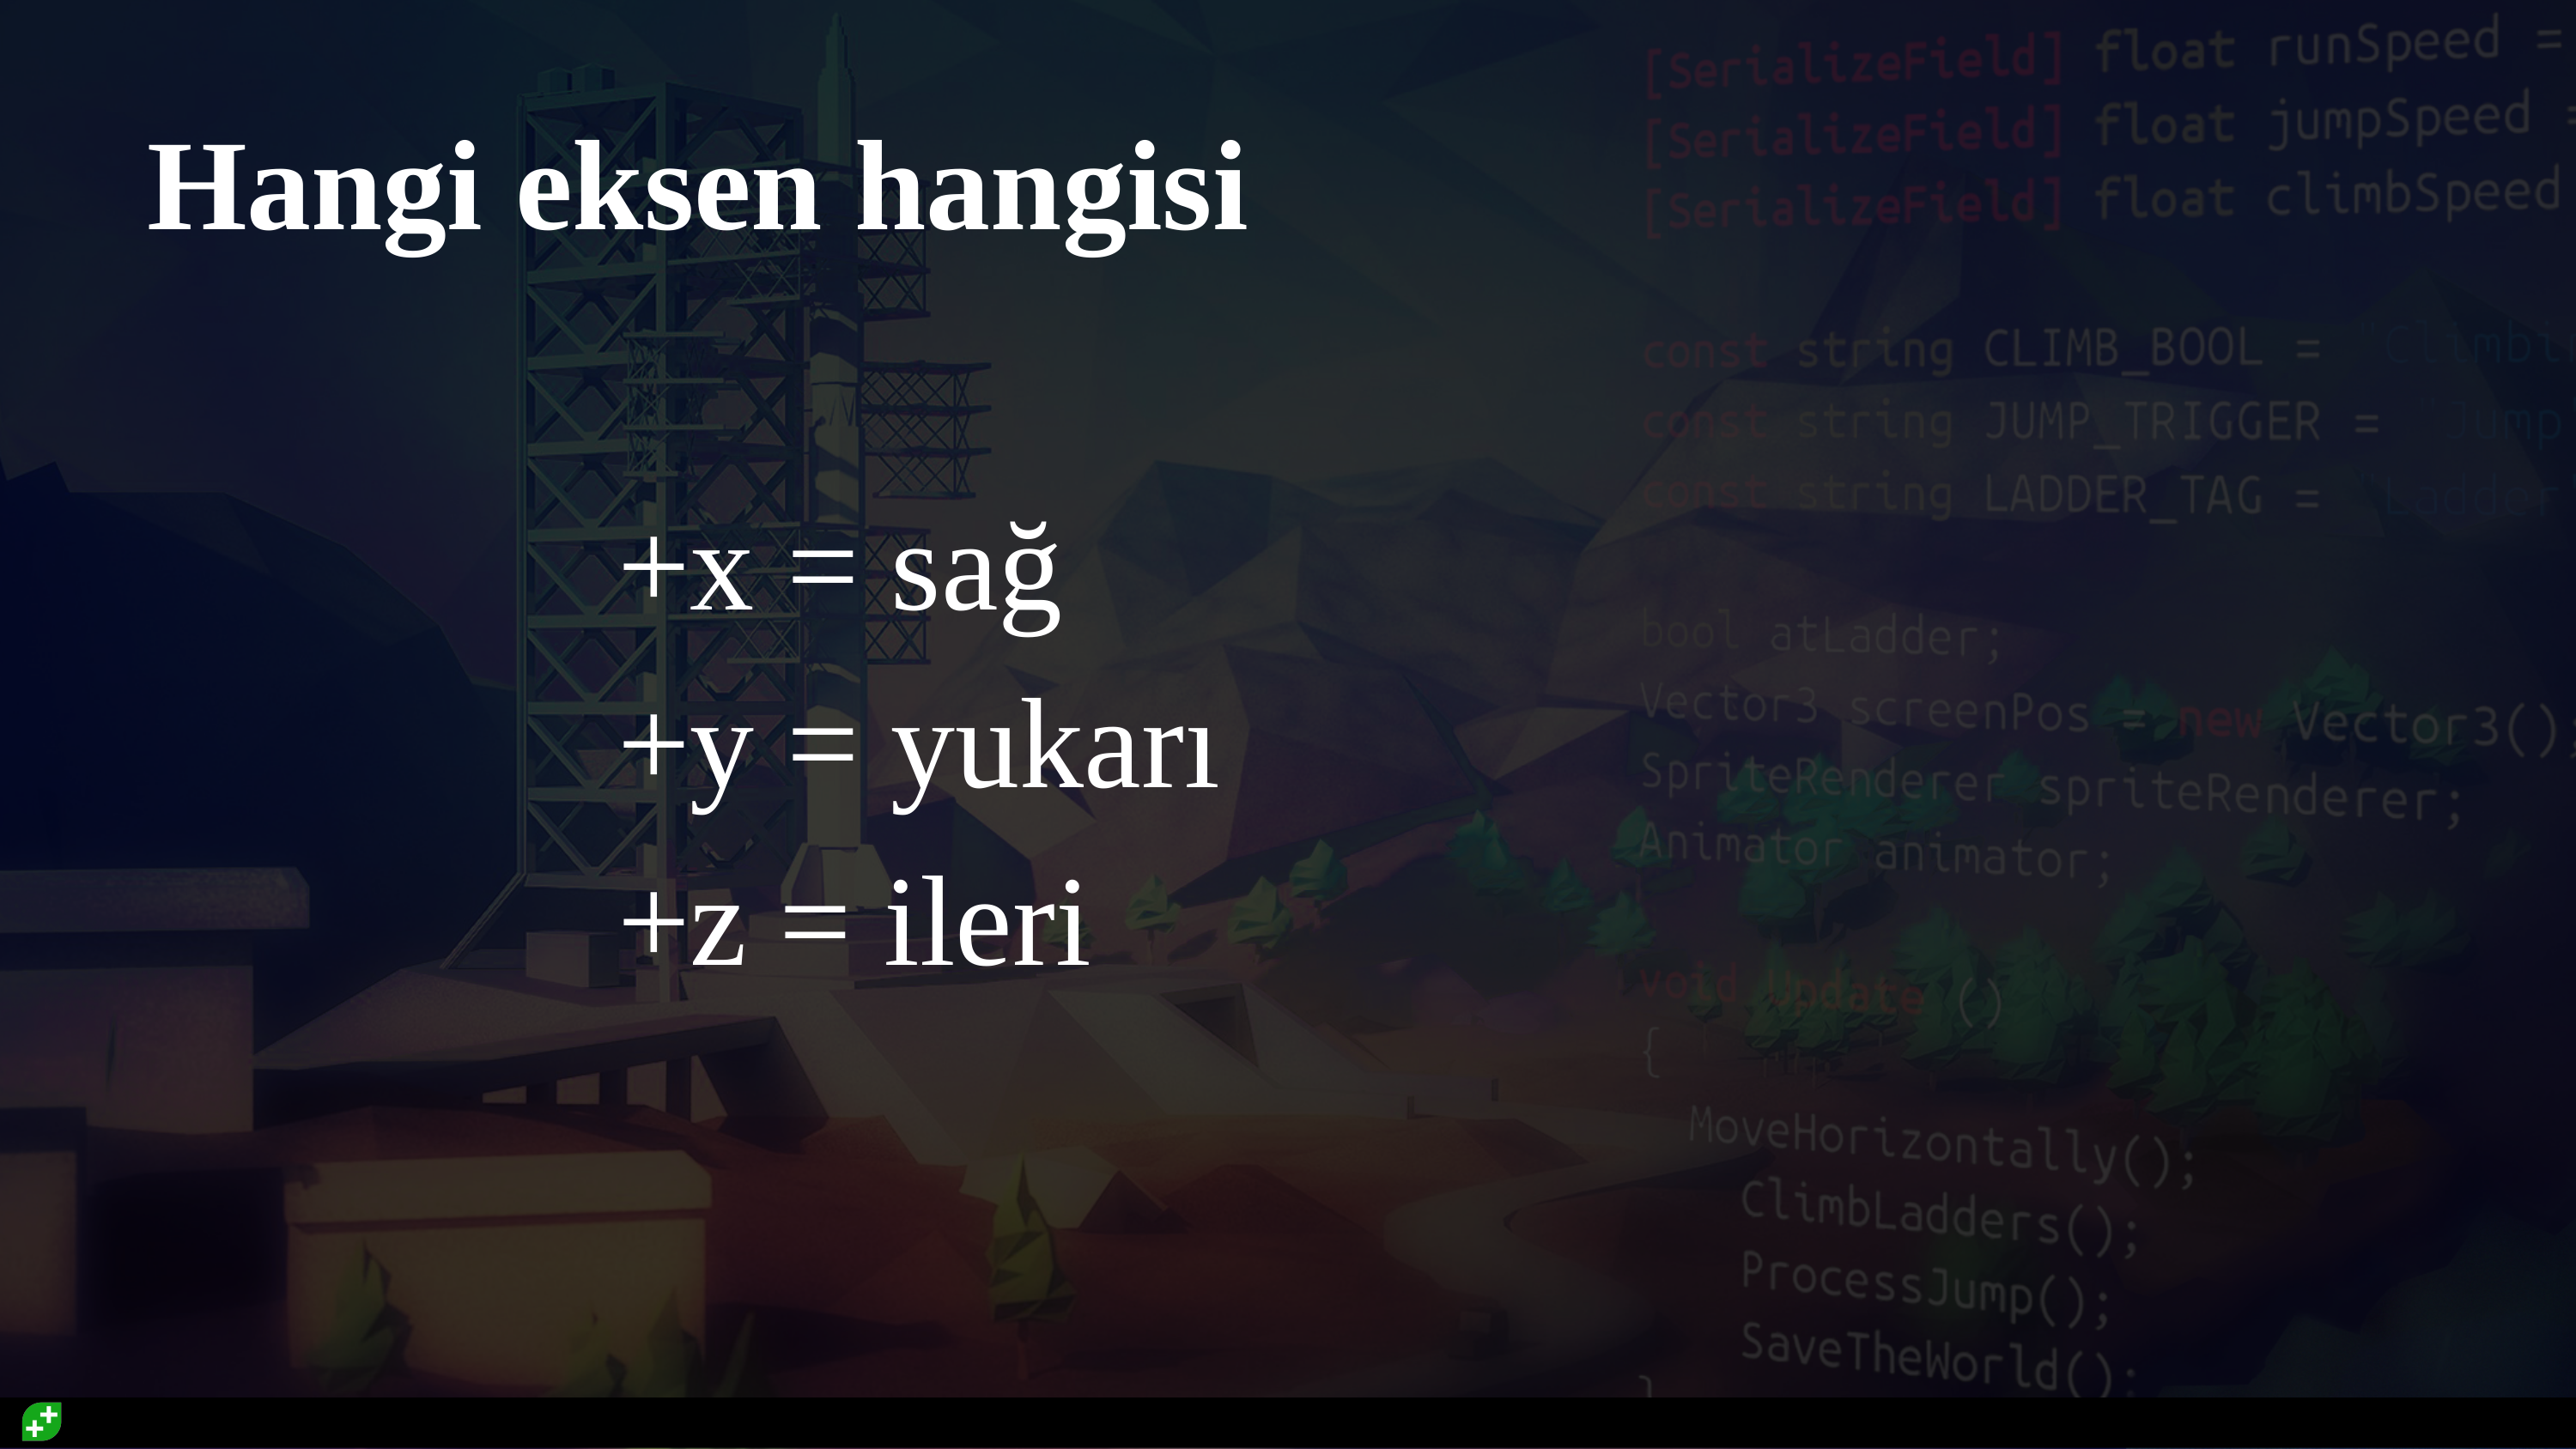

# Hangi eksen hangisi
+x = sağ
+y = yukarı
+z = ileri